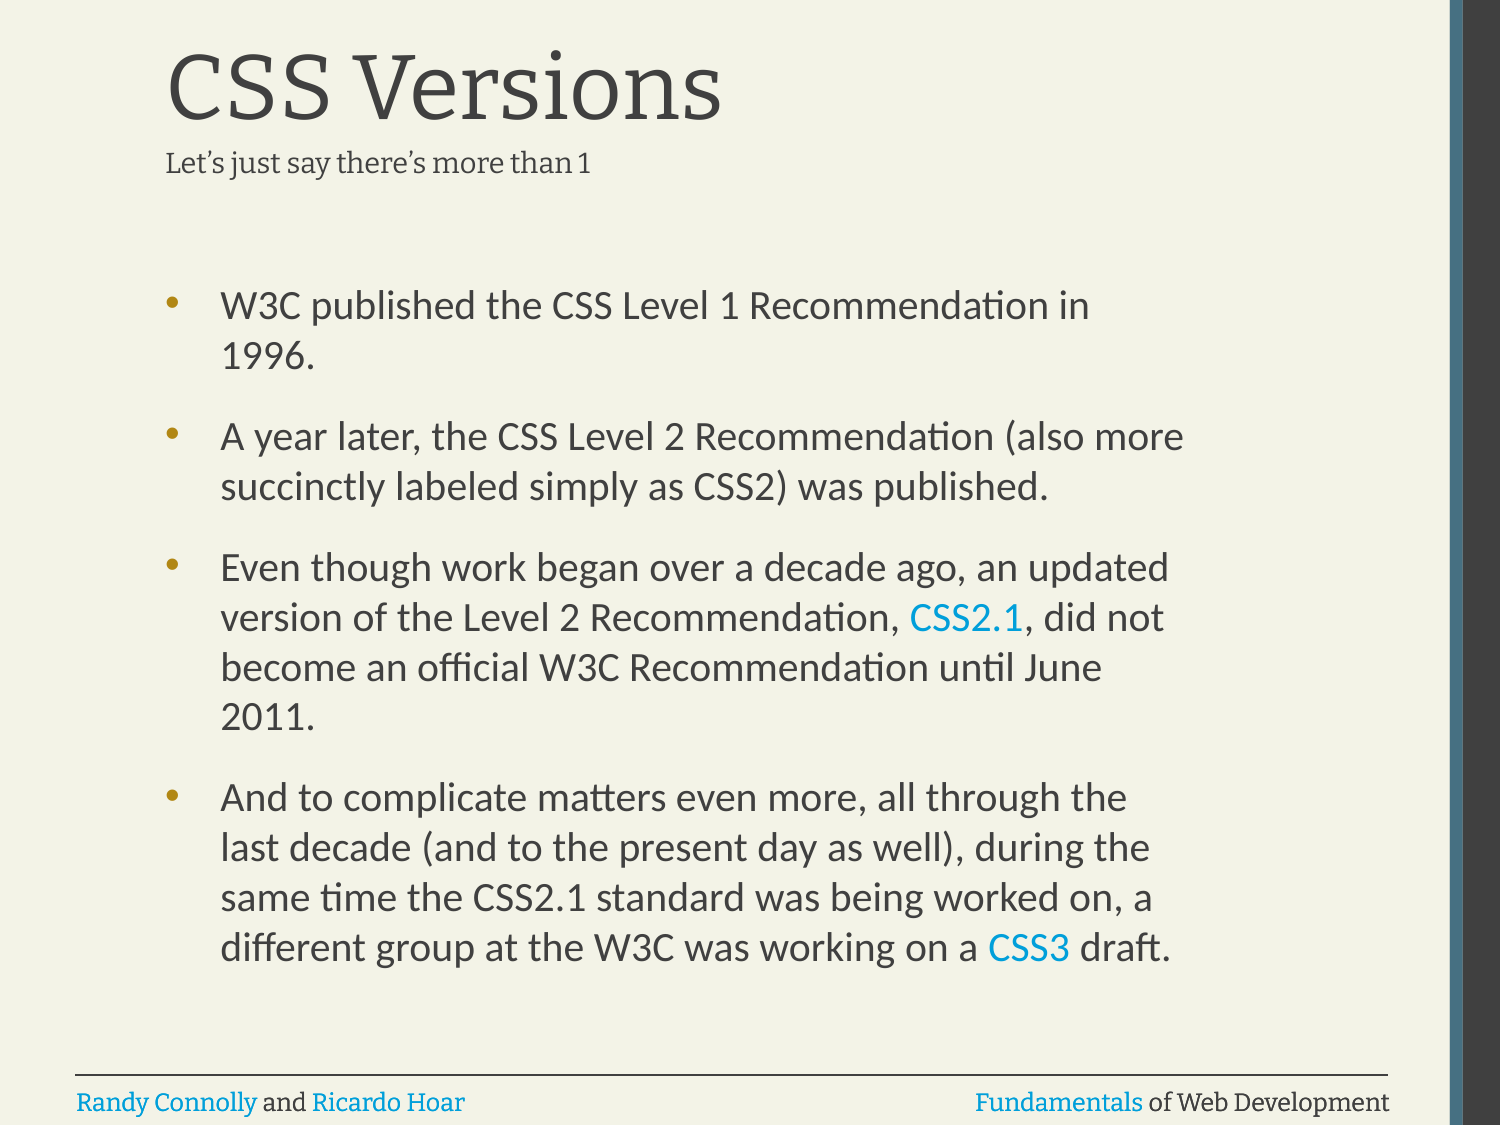

# CSS Versions
Let’s just say there’s more than 1
W3C published the CSS Level 1 Recommendation in 1996.
A year later, the CSS Level 2 Recommendation (also more succinctly labeled simply as CSS2) was published.
Even though work began over a decade ago, an updated version of the Level 2 Recommendation, CSS2.1, did not become an official W3C Recommendation until June 2011.
And to complicate matters even more, all through the last decade (and to the present day as well), during the same time the CSS2.1 standard was being worked on, a different group at the W3C was working on a CSS3 draft.